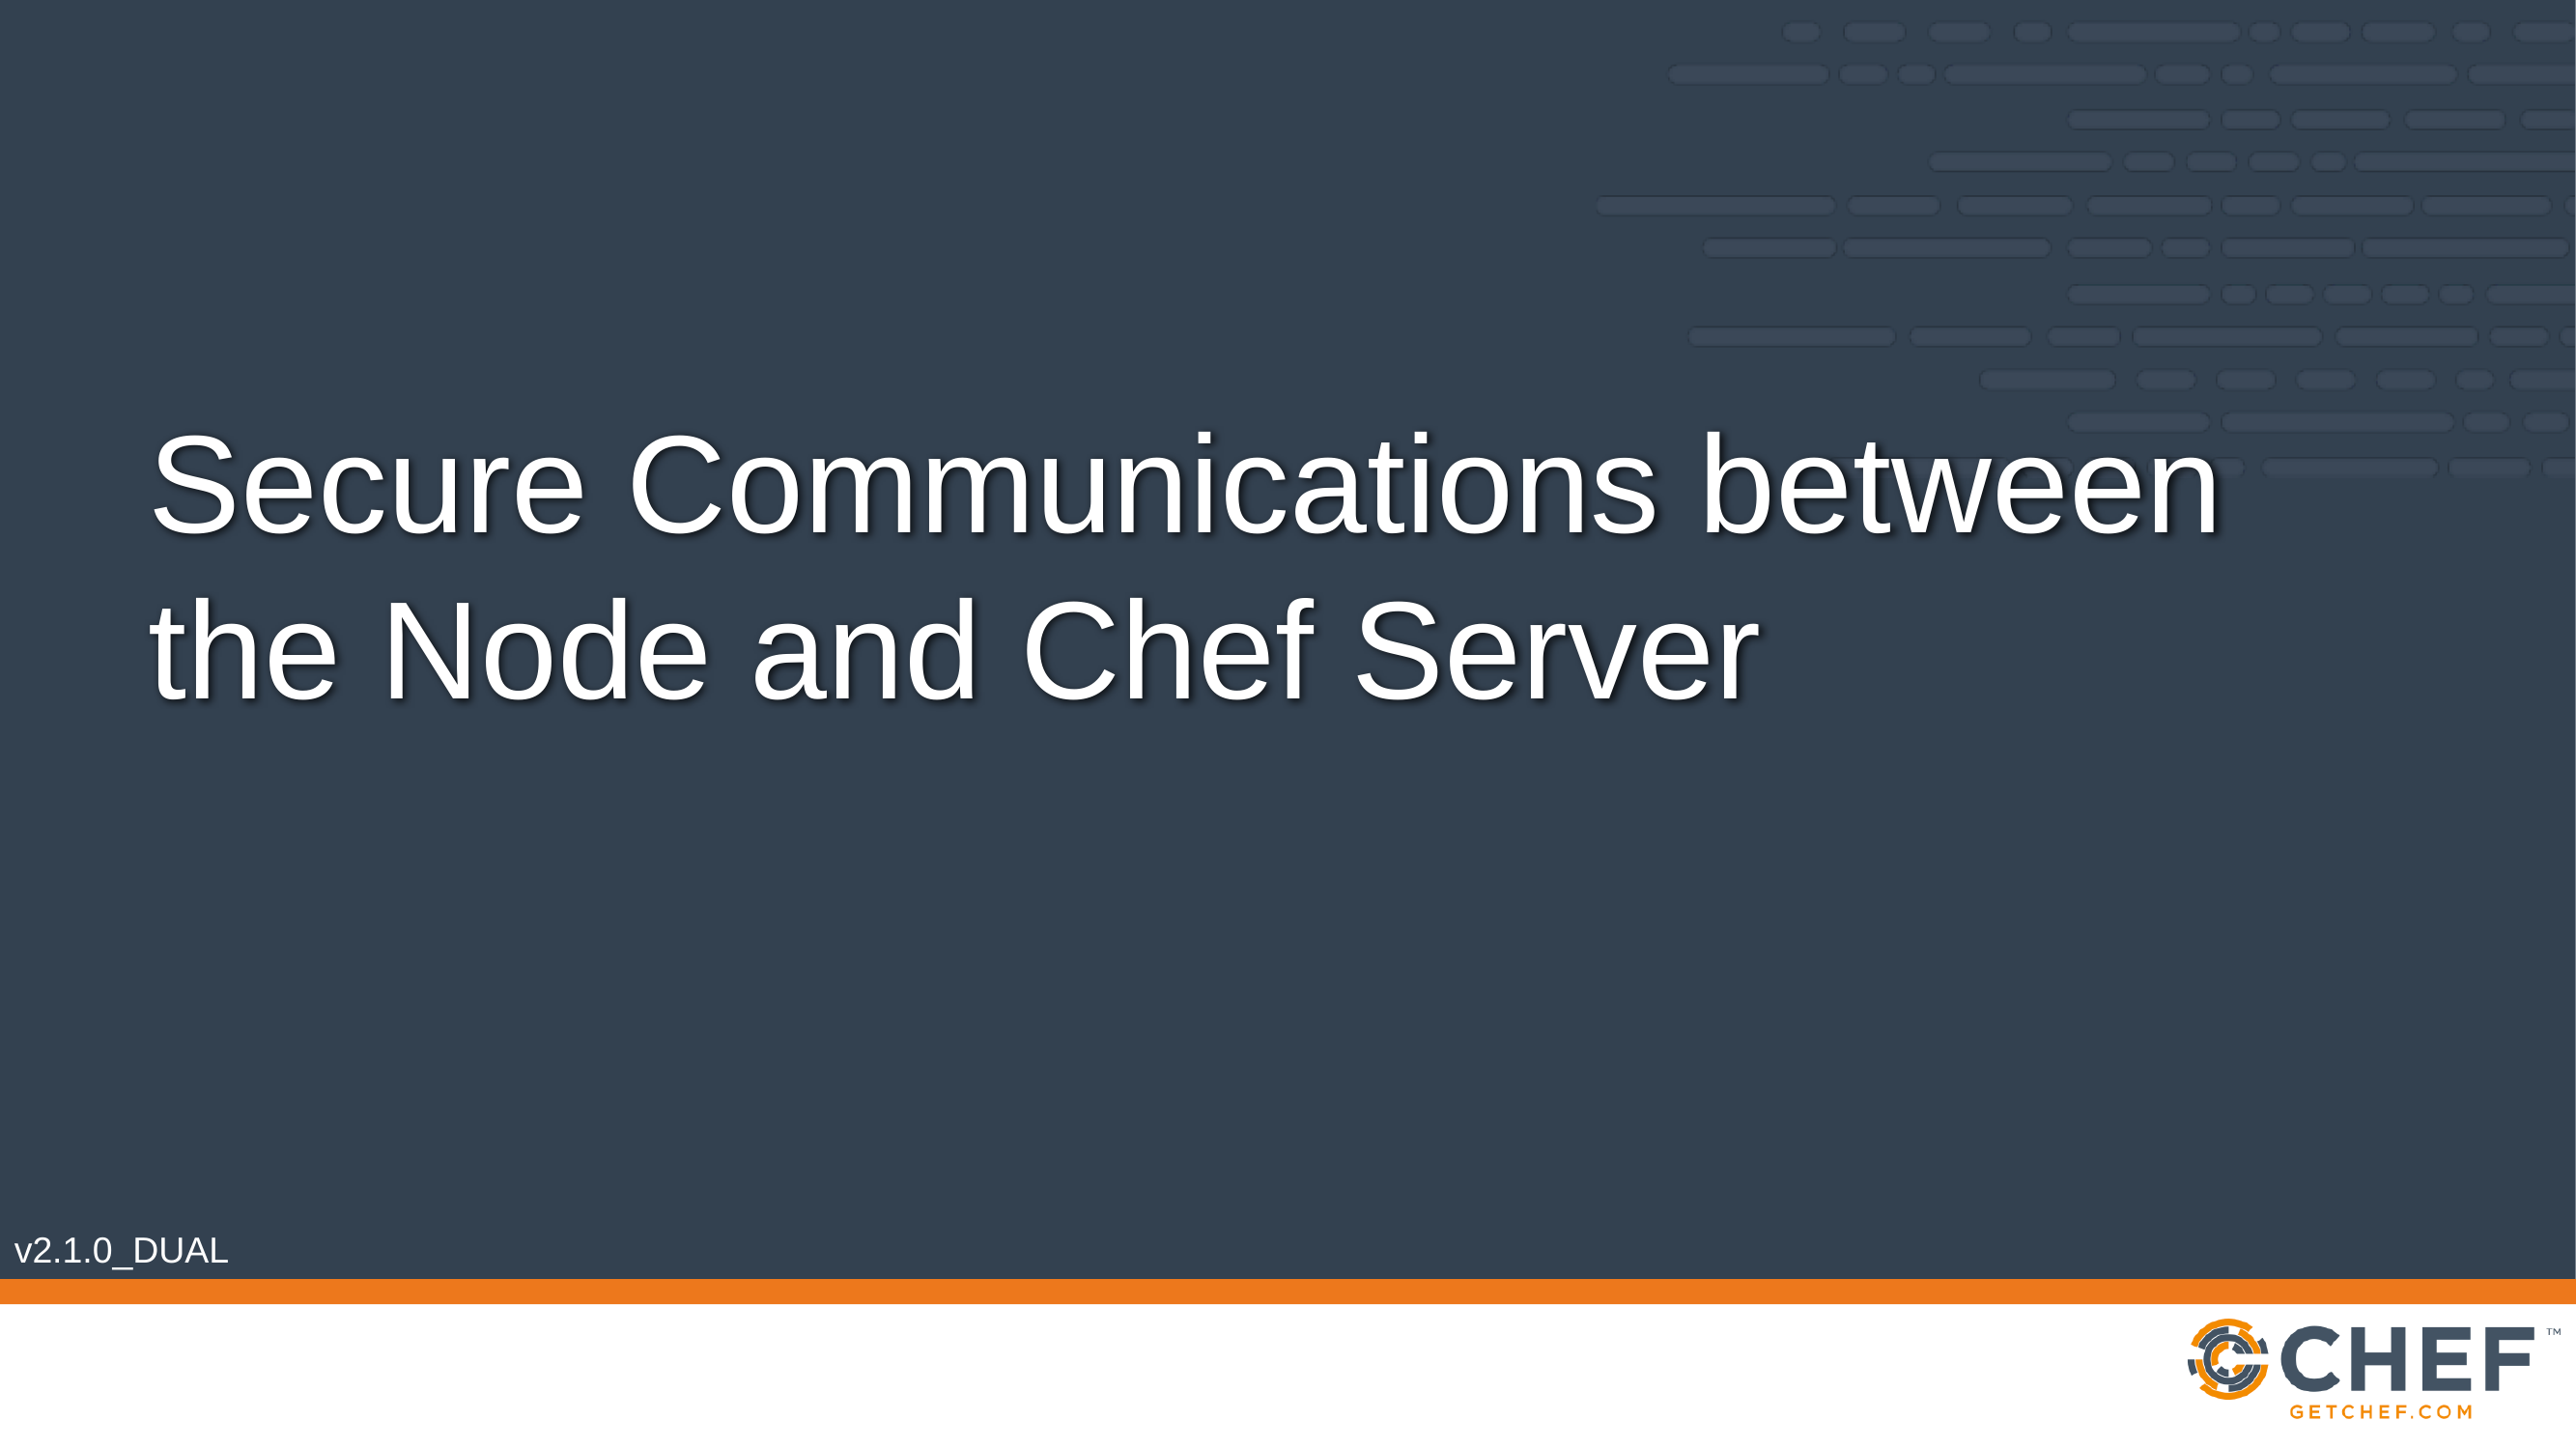

# Secure Communications between the Node and Chef Server